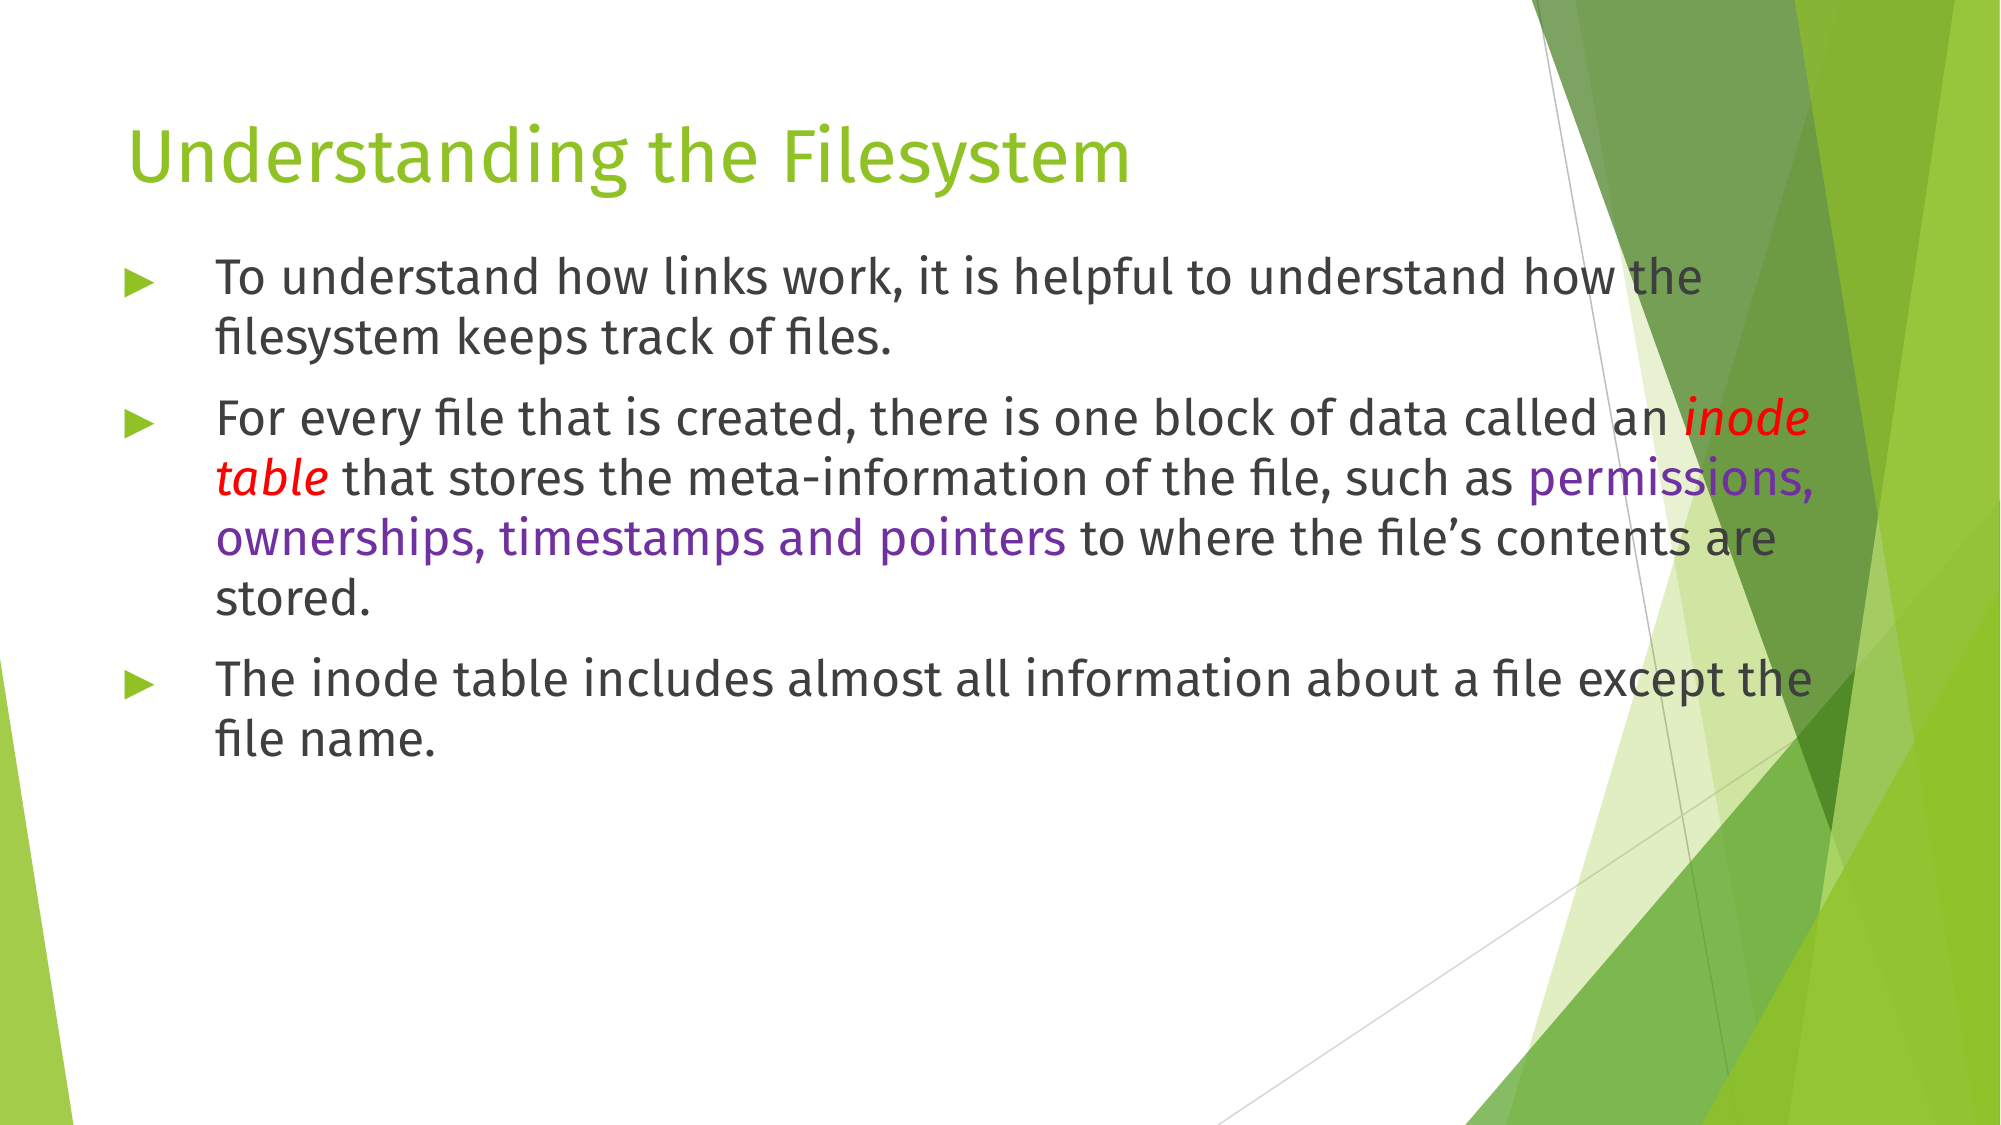

Understanding the Filesystem
To understand how links work, it is helpful to understand how the filesystem keeps track of files.
For every file that is created, there is one block of data called an inode table that stores the meta-information of the file, such as permissions, ownerships, timestamps and pointers to where the file’s contents are stored.
The inode table includes almost all information about a file except the file name.